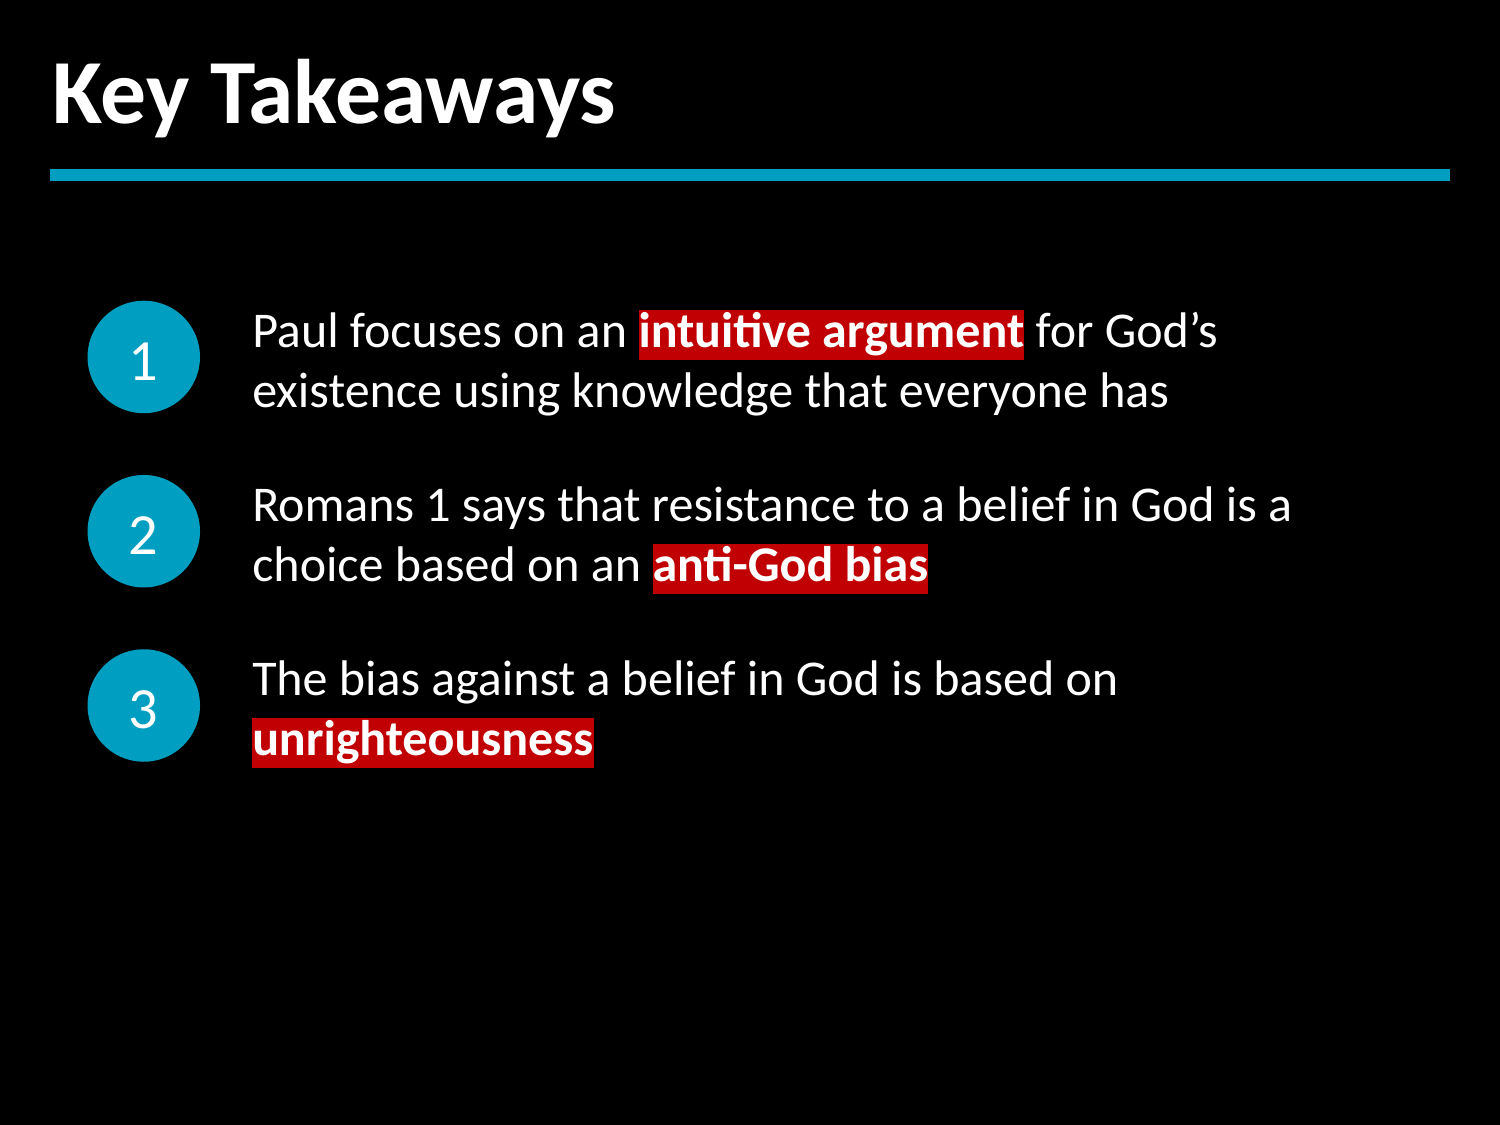

Key Takeaways
1
Paul focuses on an intuitive argument for God’s existence using knowledge that everyone has
2
Romans 1 says that resistance to a belief in God is a choice based on an anti-God bias
3
The bias against a belief in God is based on unrighteousness